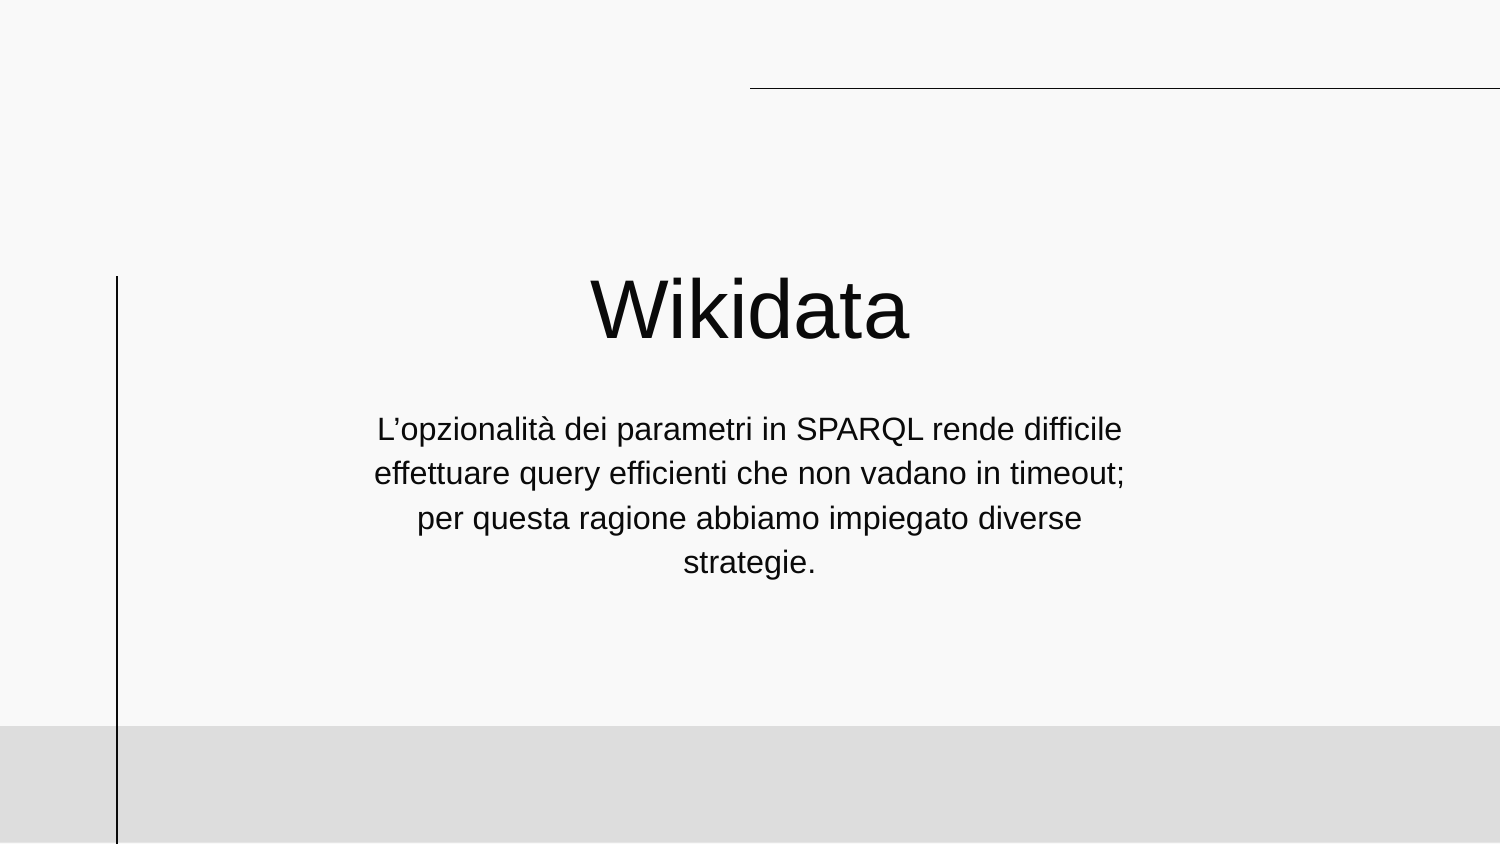

# Wikidata
L’opzionalità dei parametri in SPARQL rende difficile effettuare query efficienti che non vadano in timeout; per questa ragione abbiamo impiegato diverse strategie.